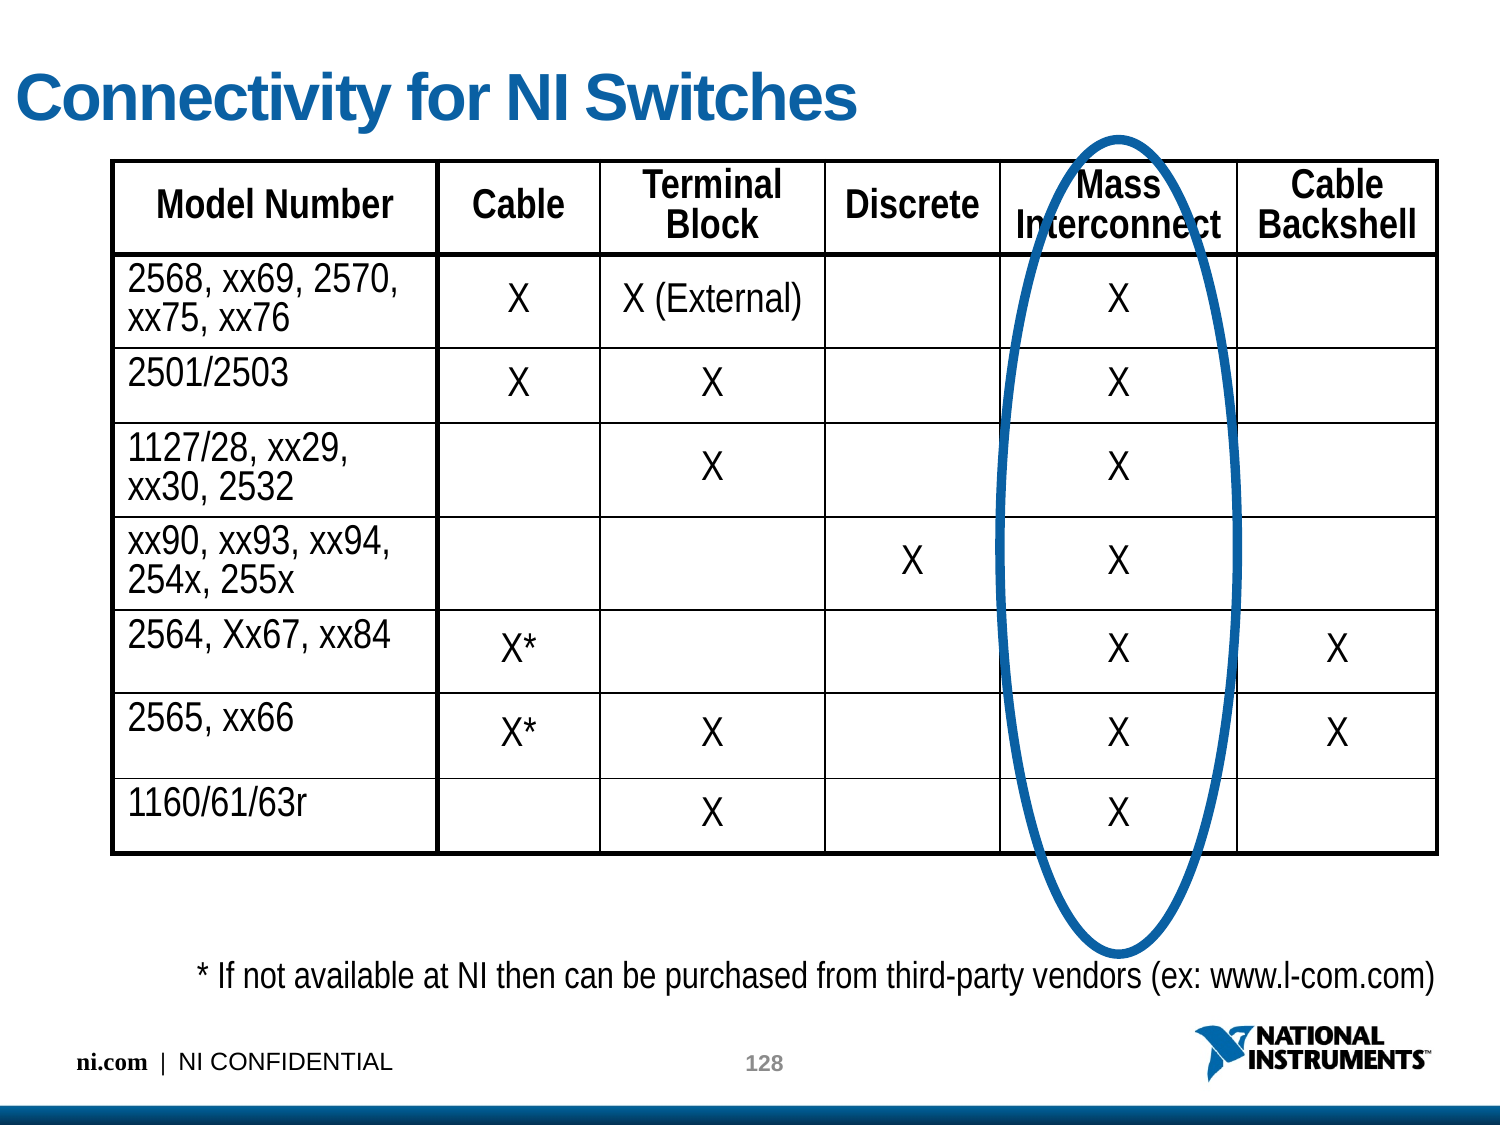

# Connectivity for NI Switches

| Model Number | Cable | Terminal Block | Discrete | Mass Interconnect | Cable Backshell |
| --- | --- | --- | --- | --- | --- |
| 2568, xx69, 2570, xx75, xx76 | X | X (External) |  | X |  |
| 2501/2503 | X | X |  | X |  |
| 1127/28, xx29, xx30, 2532 |  | X |  | X |  |
| xx90, xx93, xx94, 254x, 255x |  |  | X | X |  |
| 2564, Xx67, xx84 | X\* |  |  | X | X |
| 2565, xx66 | X\* | X |  | X | X |
| 1160/61/63r |  | X |  | X |  |
* If not available at NI then can be purchased from third-party vendors (ex: www.l-com.com)